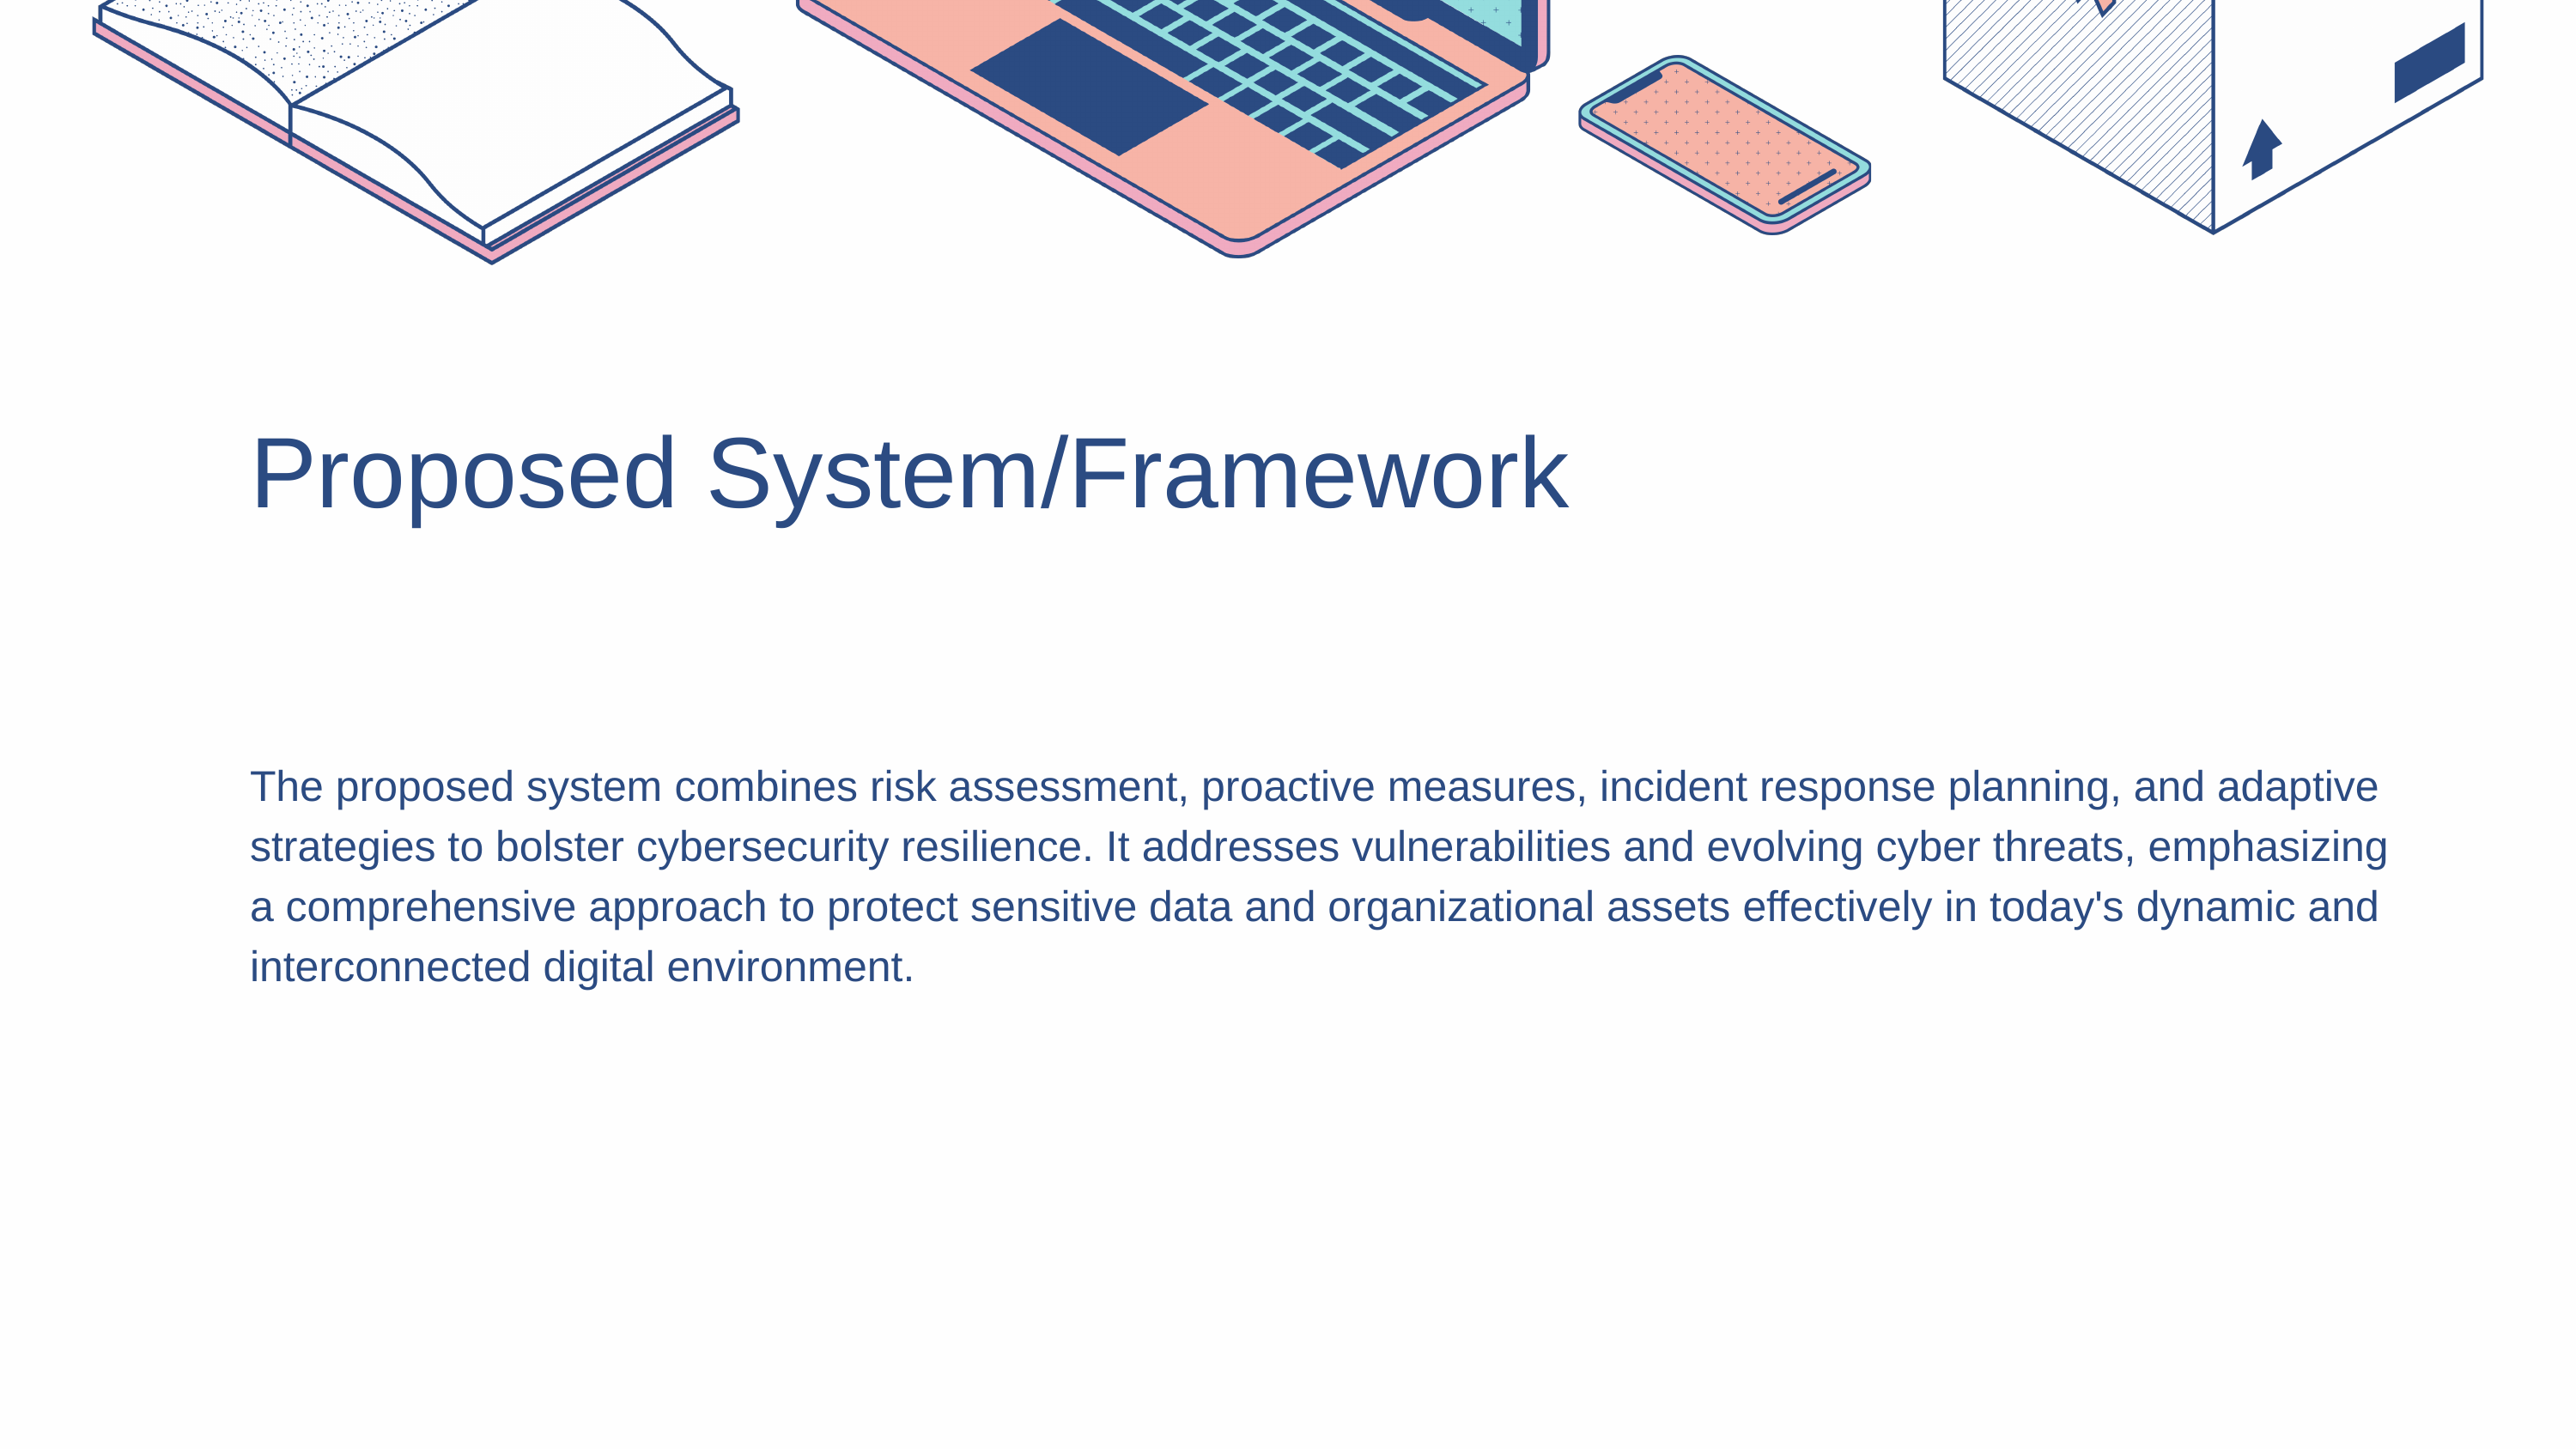

|  | Proposed System/Framework |
| --- | --- |
|  | The proposed system combines risk assessment, proactive measures, incident response planning, and adaptive strategies to bolster cybersecurity resilience. It addresses vulnerabilities and evolving cyber threats, emphasizing a comprehensive approach to protect sensitive data and organizational assets effectively in today's dynamic and interconnected digital environment. |